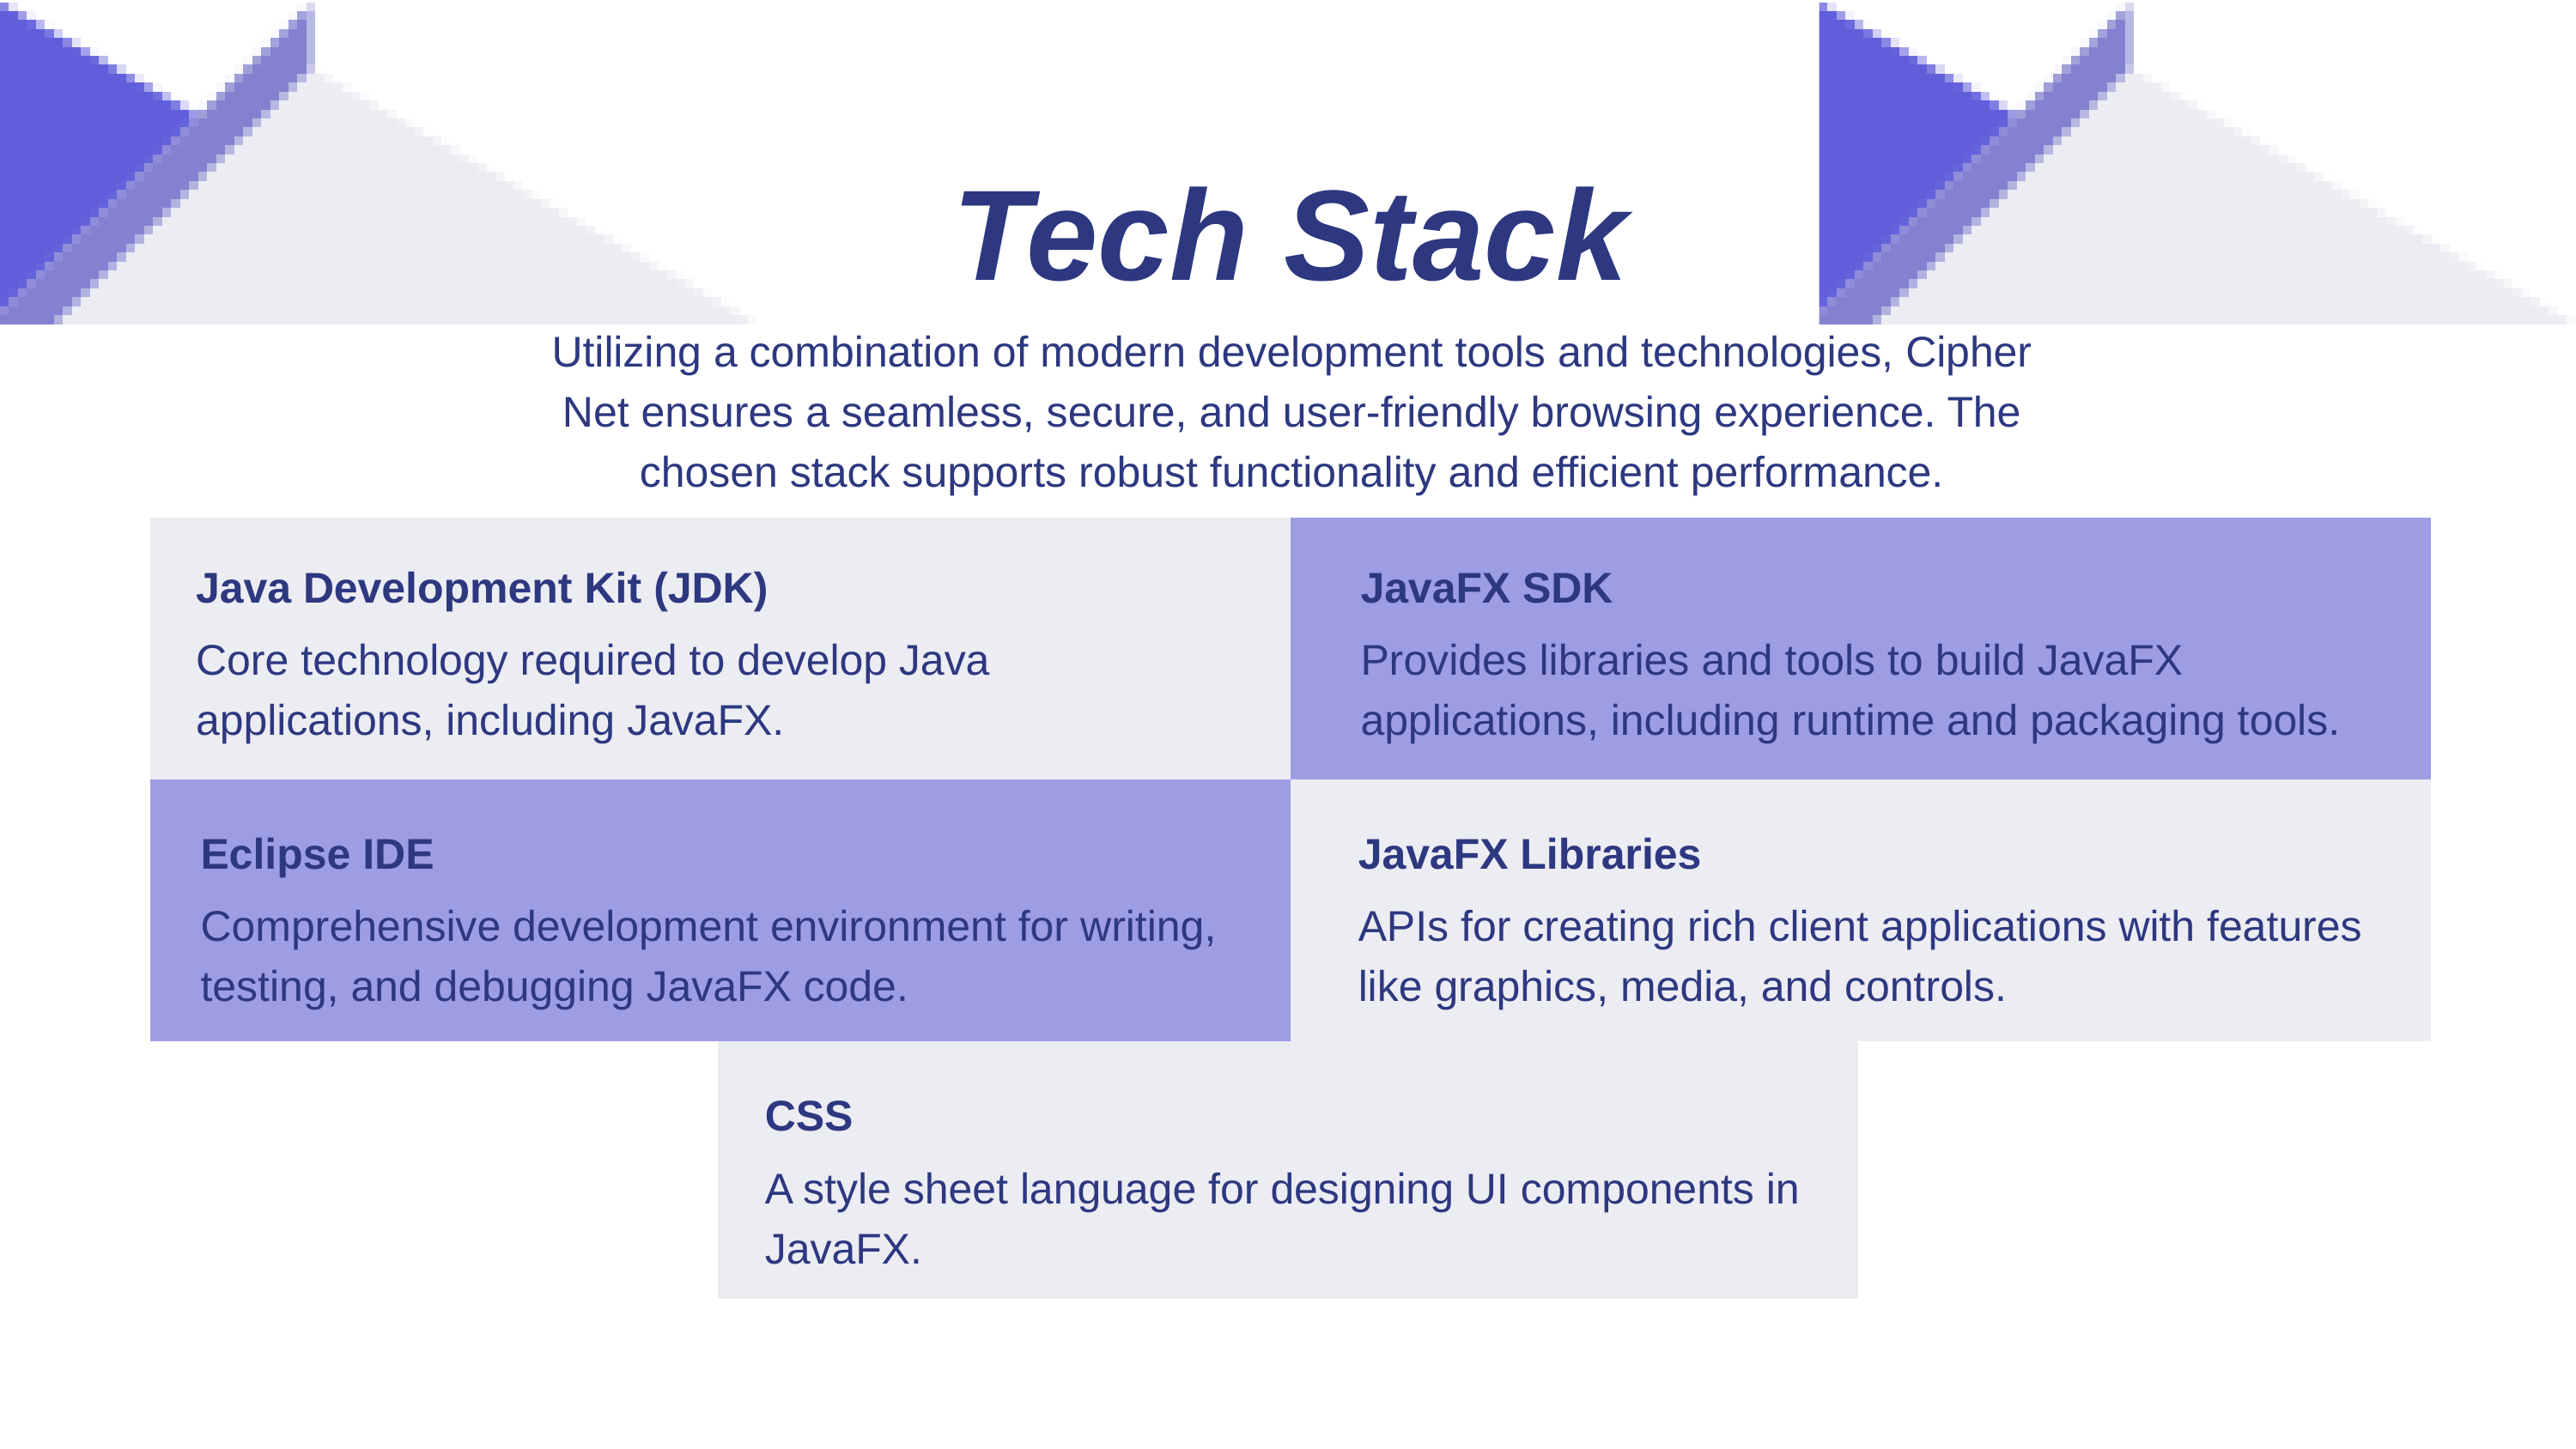

Tech Stack
Utilizing a combination of modern development tools and technologies, Cipher Net ensures a seamless, secure, and user-friendly browsing experience. The chosen stack supports robust functionality and efficient performance.

Java Development Kit (JDK)
Core technology required to develop Java applications, including JavaFX.
JavaFX SDK
Provides libraries and tools to build JavaFX applications, including runtime and packaging tools.

Eclipse IDE
Comprehensive development environment for writing, testing, and debugging JavaFX code.
JavaFX Libraries
APIs for creating rich client applications with features like graphics, media, and controls.

CSS
A style sheet language for designing UI components in JavaFX.